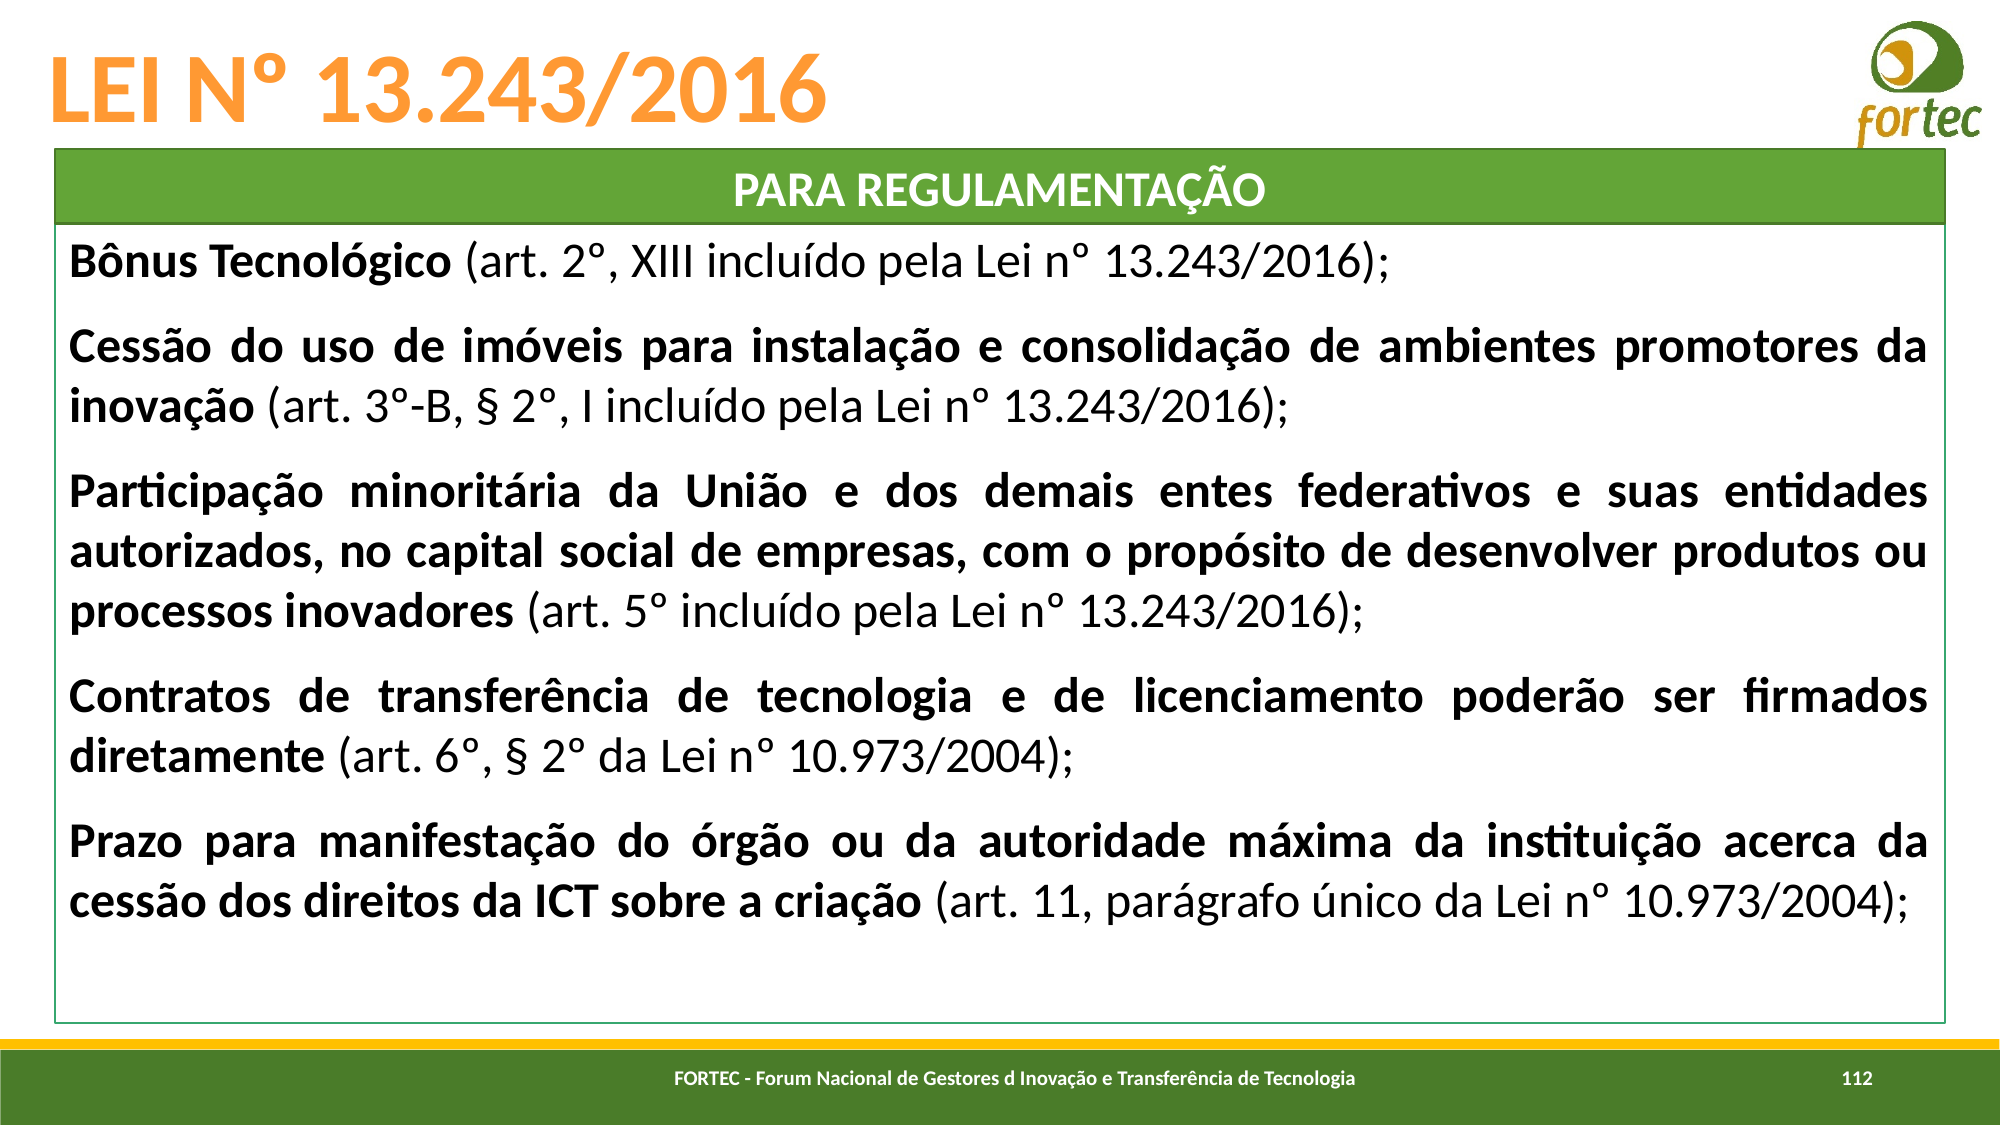

# LEI Nº 13.243/2016
PARA REGULAMENTAÇÃO
Bônus Tecnológico (art. 2º, XIII incluído pela Lei nº 13.243/2016);
Cessão do uso de imóveis para instalação e consolidação de ambientes promotores da inovação (art. 3º-B, § 2º, I incluído pela Lei nº 13.243/2016);
Participação minoritária da União e dos demais entes federativos e suas entidades autorizados, no capital social de empresas, com o propósito de desenvolver produtos ou processos inovadores (art. 5º incluído pela Lei nº 13.243/2016);
Contratos de transferência de tecnologia e de licenciamento poderão ser firmados diretamente (art. 6º, § 2º da Lei nº 10.973/2004);
Prazo para manifestação do órgão ou da autoridade máxima da instituição acerca da cessão dos direitos da ICT sobre a criação (art. 11, parágrafo único da Lei nº 10.973/2004);
FORTEC - Forum Nacional de Gestores d Inovação e Transferência de Tecnologia
112